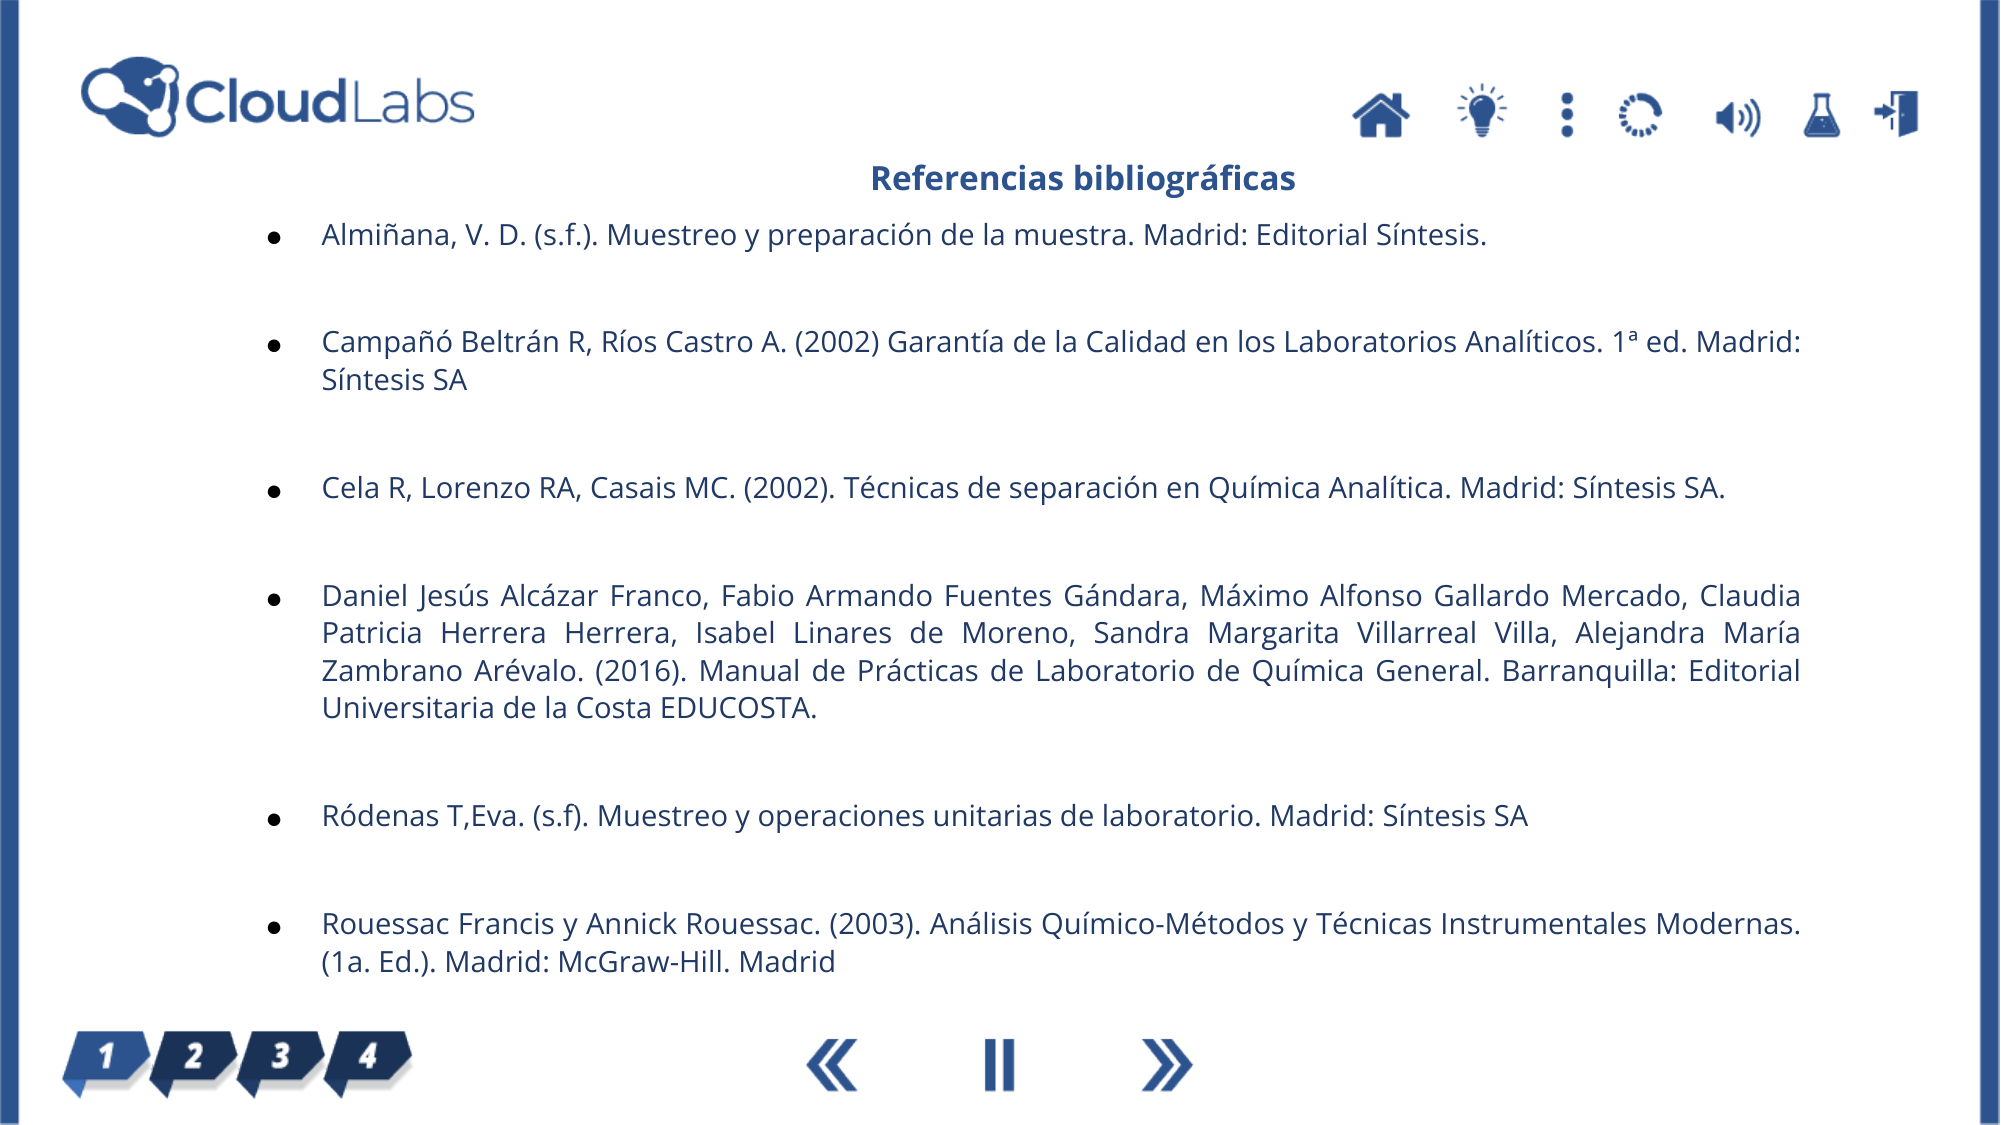

Referencias bibliográficas
Almiñana, V. D. (s.f.). Muestreo y preparación de la muestra. Madrid: Editorial Síntesis.

Campañó Beltrán R, Ríos Castro A. (2002) Garantía de la Calidad en los Laboratorios Analíticos. 1ª ed. Madrid: Síntesis SA

Cela R, Lorenzo RA, Casais MC. (2002). Técnicas de separación en Química Analítica. Madrid: Síntesis SA.

Daniel Jesús Alcázar Franco, Fabio Armando Fuentes Gándara, Máximo Alfonso Gallardo Mercado, Claudia Patricia Herrera Herrera, Isabel Linares de Moreno, Sandra Margarita Villarreal Villa, Alejandra María Zambrano Arévalo. (2016). Manual de Prácticas de Laboratorio de Química General. Barranquilla: Editorial Universitaria de la Costa EDUCOSTA.

Ródenas T,Eva. (s.f). Muestreo y operaciones unitarias de laboratorio. Madrid: Síntesis SA

Rouessac Francis y Annick Rouessac. (2003). Análisis Químico-Métodos y Técnicas Instrumentales Modernas. (1a. Ed.). Madrid: McGraw-Hill. Madrid